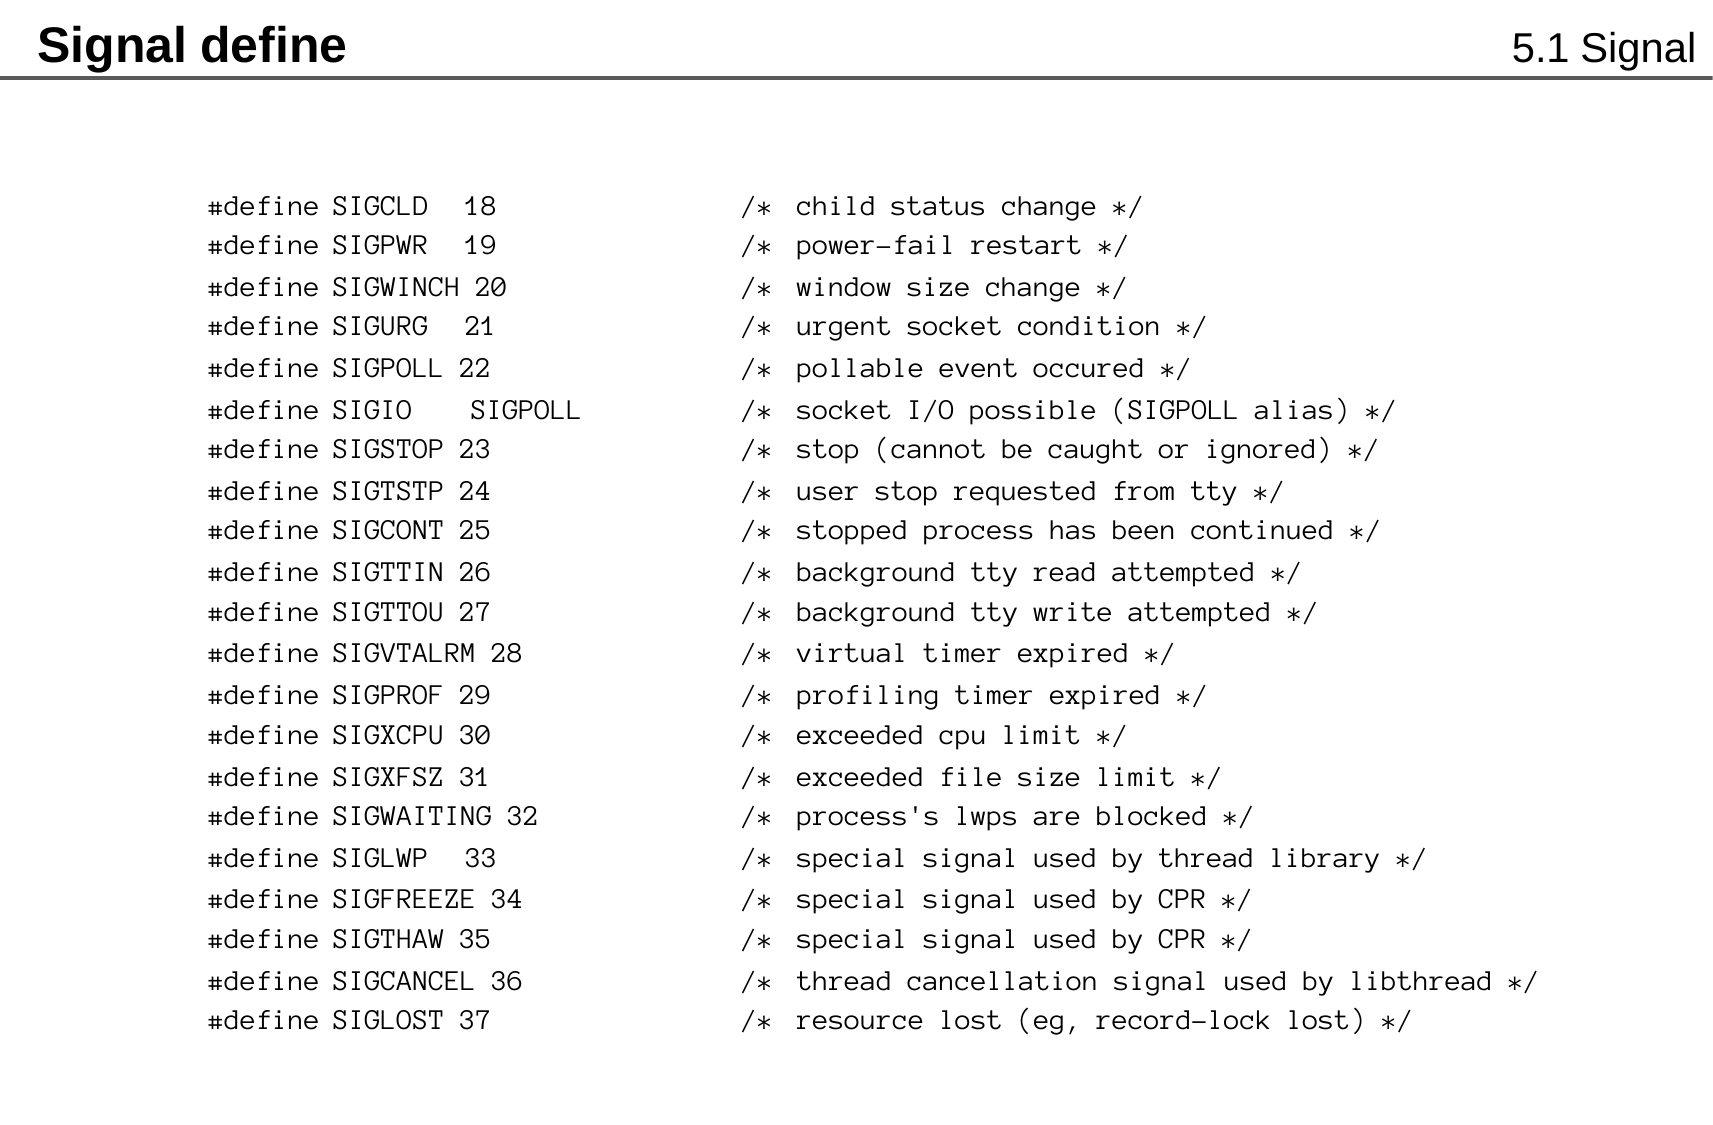

Signal define
5.1 Signal

#define
#define
#define
#define
#define
#define
#define
#define
#define
#define
#define
#define
#define
#define
#define
#define
#define
#define
#define
#define
#define
SIGCLD     18
SIGPWR     19
SIGWINCH  20
SIGURG     21
SIGPOLL  22
SIGIO        SIGPOLL
SIGSTOP  23
SIGTSTP  24
SIGCONT  25
SIGTTIN  26
SIGTTOU  27
SIGVTALRM  28
SIGPROF  29
SIGXCPU  30
SIGXFSZ  31
SIGWAITING  32
SIGLWP     33
SIGFREEZE  34
SIGTHAW  35
SIGCANCEL  36
SIGLOST  37
/*
/*
/*
/*
/*
/*
/*
/*
/*
/*
/*
/*
/*
/*
/*
/*
/*
/*
/*
/*
/*
child  status  change  */
power-fail  restart  */
window  size  change  */
urgent  socket  condition  */
pollable  event  occured  */
socket  I/O  possible  (SIGPOLL  alias)  */
stop  (cannot  be  caught  or  ignored)  */
user  stop  requested  from  tty  */
stopped  process  has  been  continued  */
background  tty  read  attempted  */
background  tty  write  attempted  */
virtual  timer  expired  */
profiling  timer  expired  */
exceeded  cpu  limit  */
exceeded  file  size  limit  */
process's  lwps  are  blocked  */
special  signal  used  by  thread  library  */
special  signal  used  by  CPR  */
special  signal  used  by  CPR  */
thread  cancellation  signal  used  by  libthread  */
resource  lost  (eg,  record-lock  lost)  */